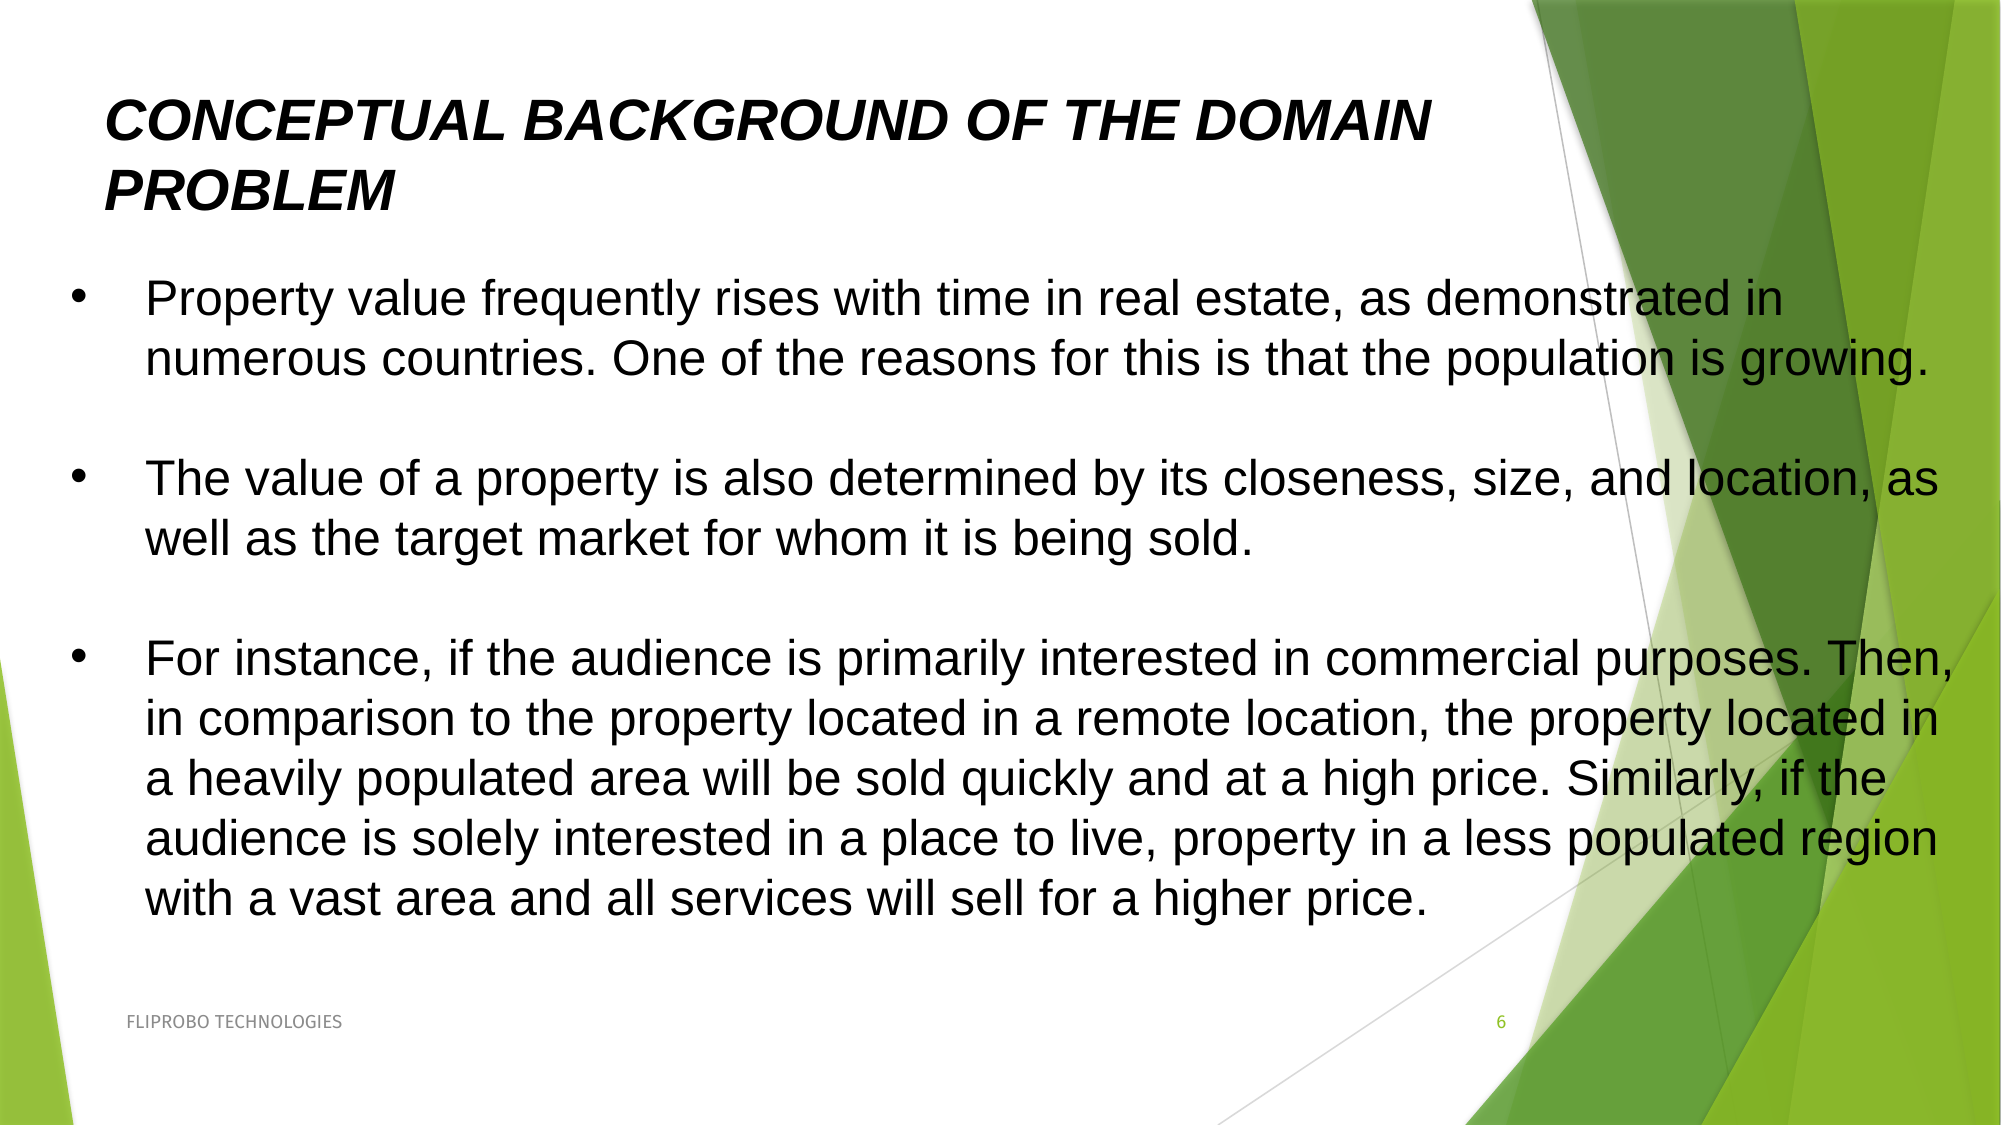

CONCEPTUAL BACKGROUND OF THE DOMAIN PROBLEM
Property value frequently rises with time in real estate, as demonstrated in numerous countries. One of the reasons for this is that the population is growing.

The value of a property is also determined by its closeness, size, and location, as well as the target market for whom it is being sold.

For instance, if the audience is primarily interested in commercial purposes. Then, in comparison to the property located in a remote location, the property located in a heavily populated area will be sold quickly and at a high price. Similarly, if the audience is solely interested in a place to live, property in a less populated region with a vast area and all services will sell for a higher price.

FLIPROBO TECHNOLOGIES
6